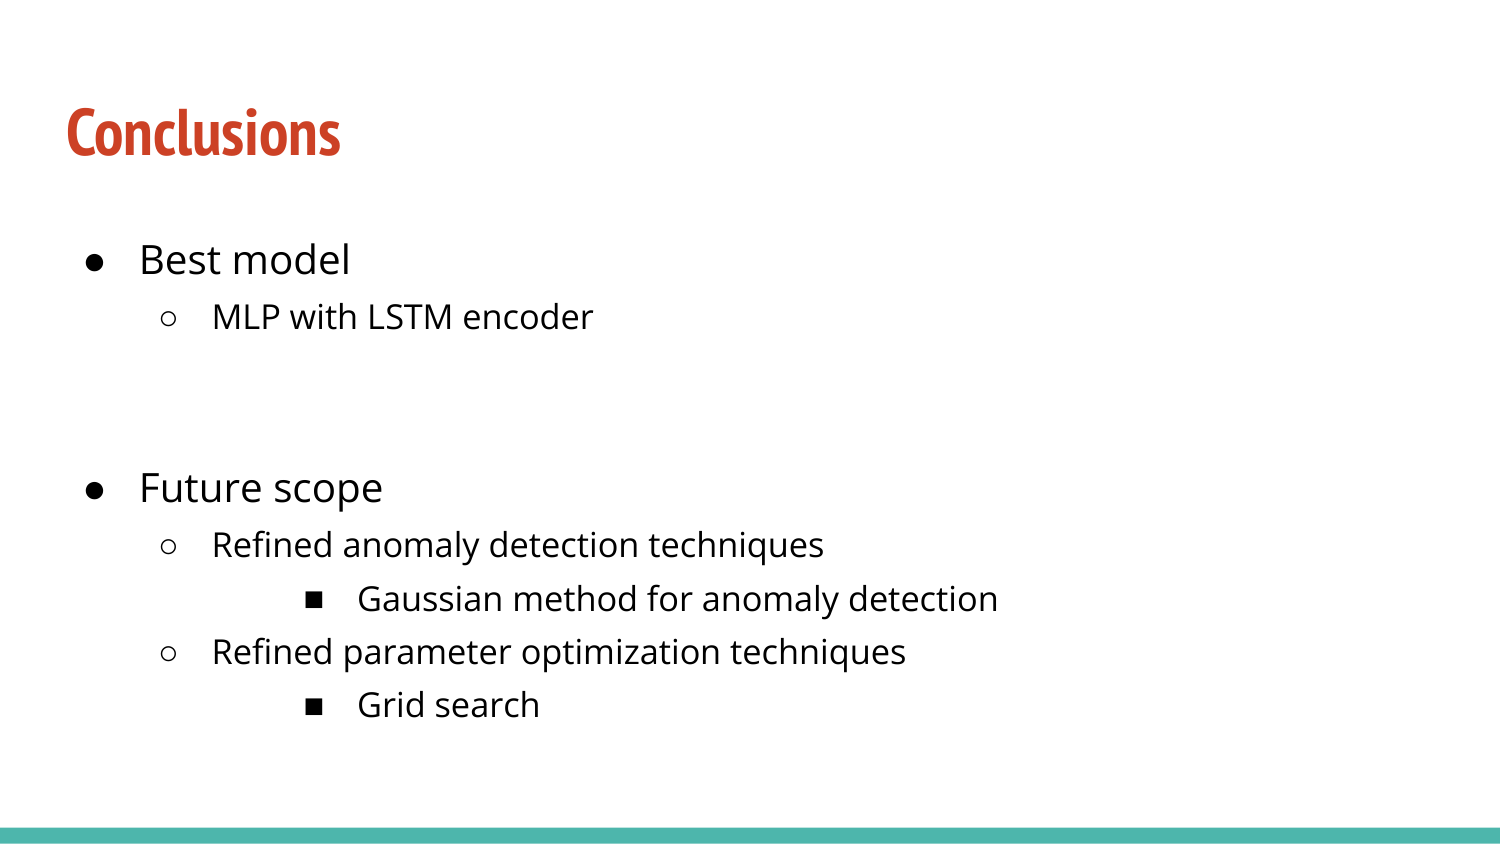

# Conclusions
Best model
MLP with LSTM encoder

Future scope
Refined anomaly detection techniques
Gaussian method for anomaly detection
Refined parameter optimization techniques
Grid search